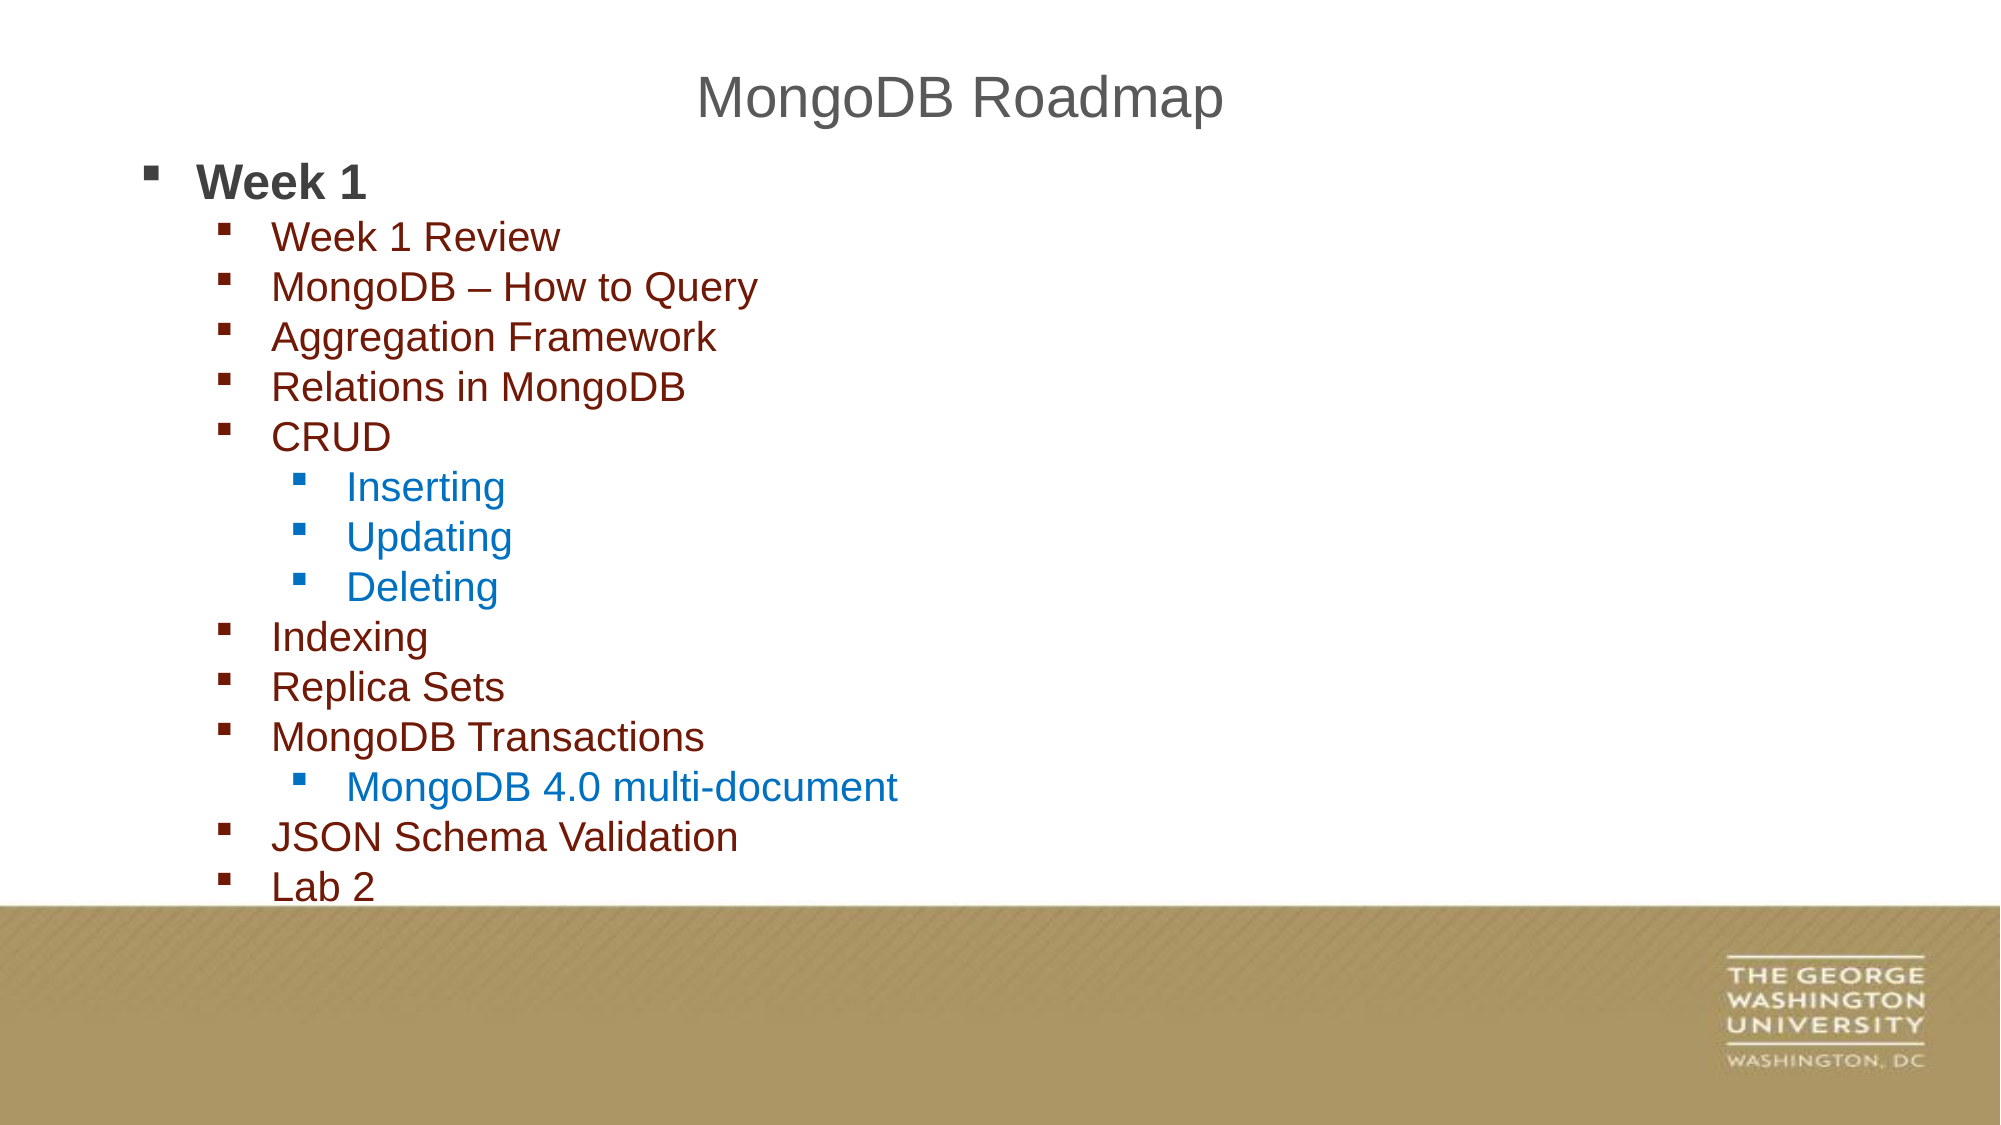

MongoDB Roadmap
Week 1
Week 1 Review
MongoDB – How to Query
Aggregation Framework
Relations in MongoDB
CRUD
Inserting
Updating
Deleting
Indexing
Replica Sets
MongoDB Transactions
MongoDB 4.0 multi-document
JSON Schema Validation
Lab 2